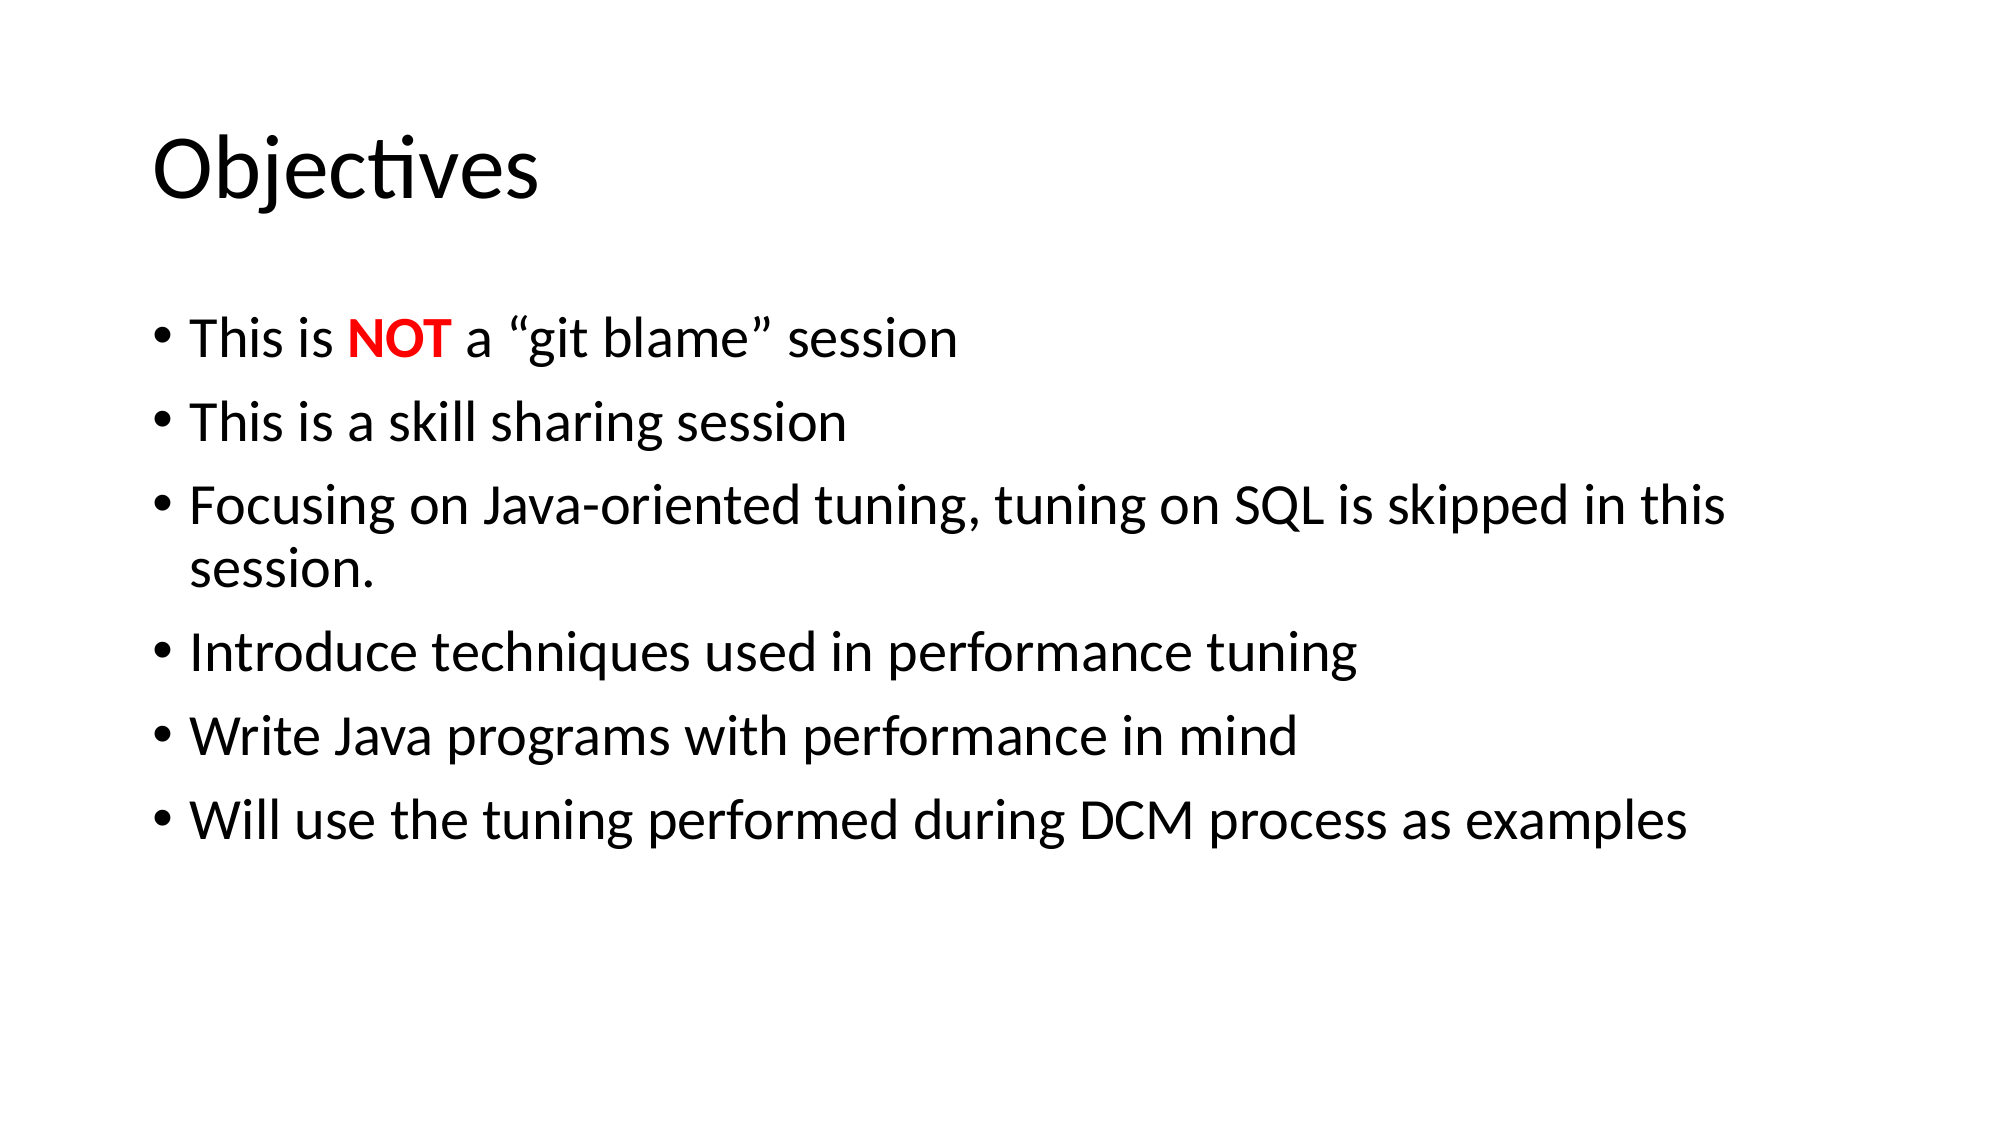

# Objectives
This is NOT a “git blame” session
This is a skill sharing session
Focusing on Java-oriented tuning, tuning on SQL is skipped in this session.
Introduce techniques used in performance tuning
Write Java programs with performance in mind
Will use the tuning performed during DCM process as examples